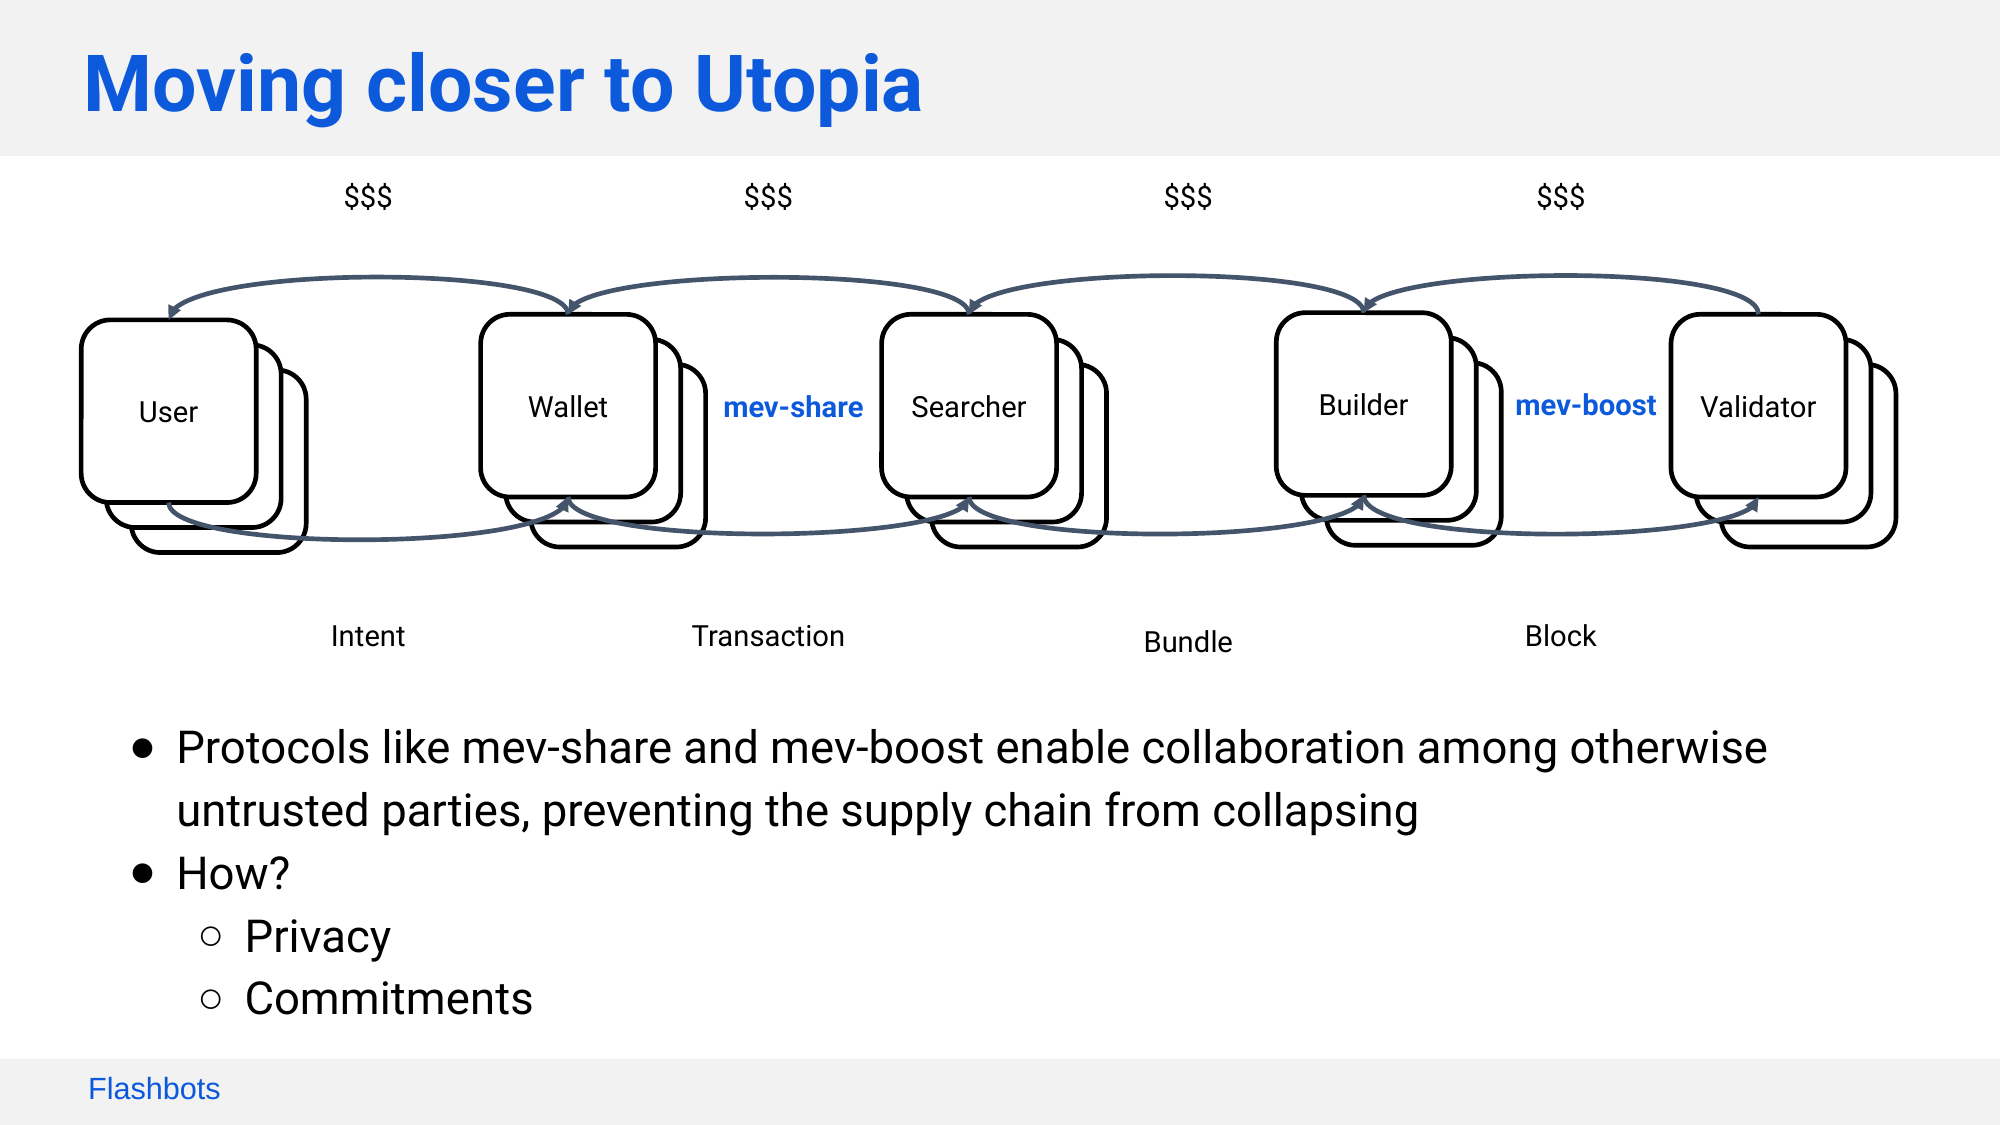

# Moving closer to Utopia
$$$
$$$
$$$
$$$
Builder
Wallet
Searcher
Validator
User
Builder
Wallet
Searcher
Validator
User
Builder
Wallet
Searcher
Validator
User
mev-boost
mev-share
Intent
Block
Transaction
Bundle
Protocols like mev-share and mev-boost enable collaboration among otherwise untrusted parties, preventing the supply chain from collapsing
How?
Privacy
Commitments